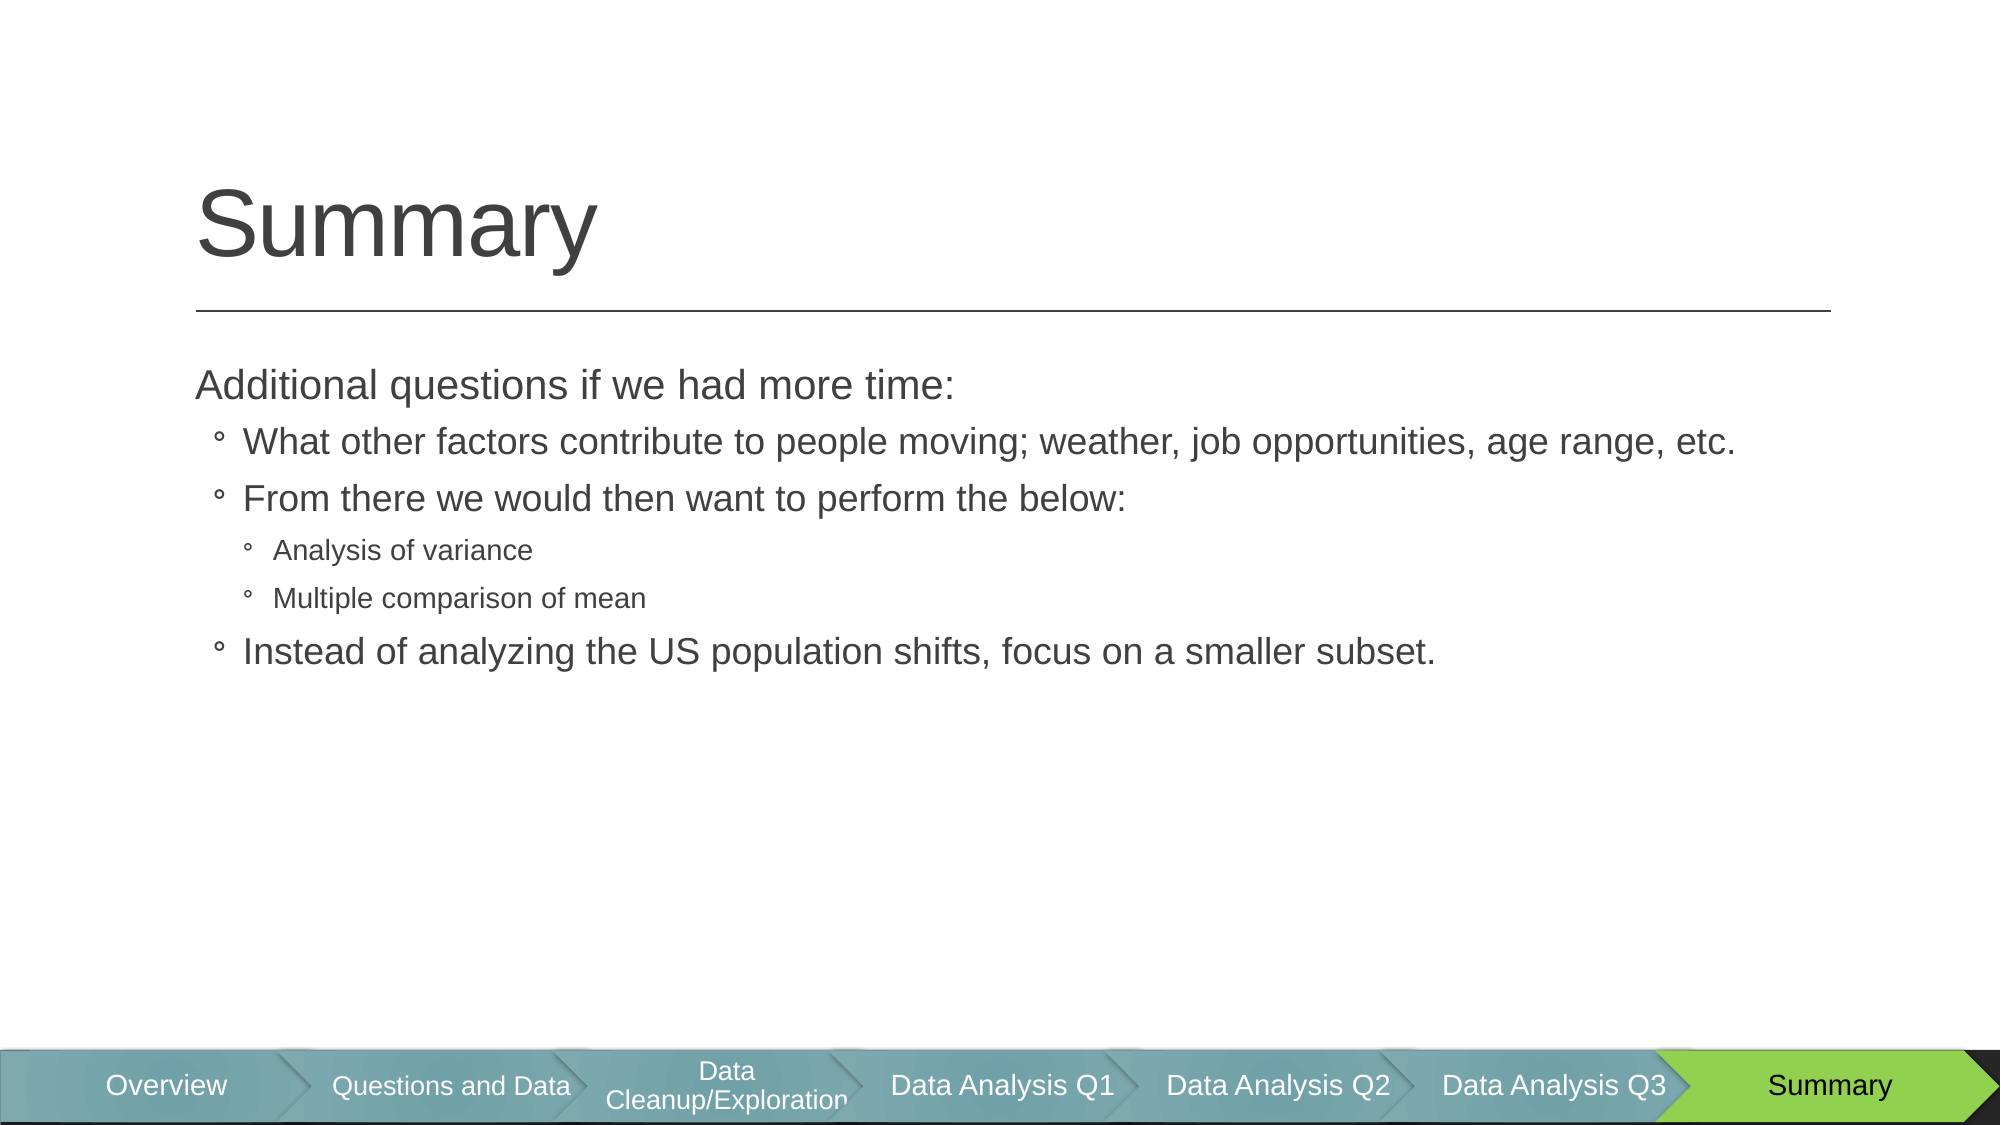

# Summary
Additional questions if we had more time:
What other factors contribute to people moving; weather, job opportunities, age range, etc.
From there we would then want to perform the below:
Analysis of variance
Multiple comparison of mean
Instead of analyzing the US population shifts, focus on a smaller subset.

Overview
Questions and Data
Data Cleanup/Exploration
Data Analysis Q1
Data Analysis Q2
Data Analysis Q3
Summary